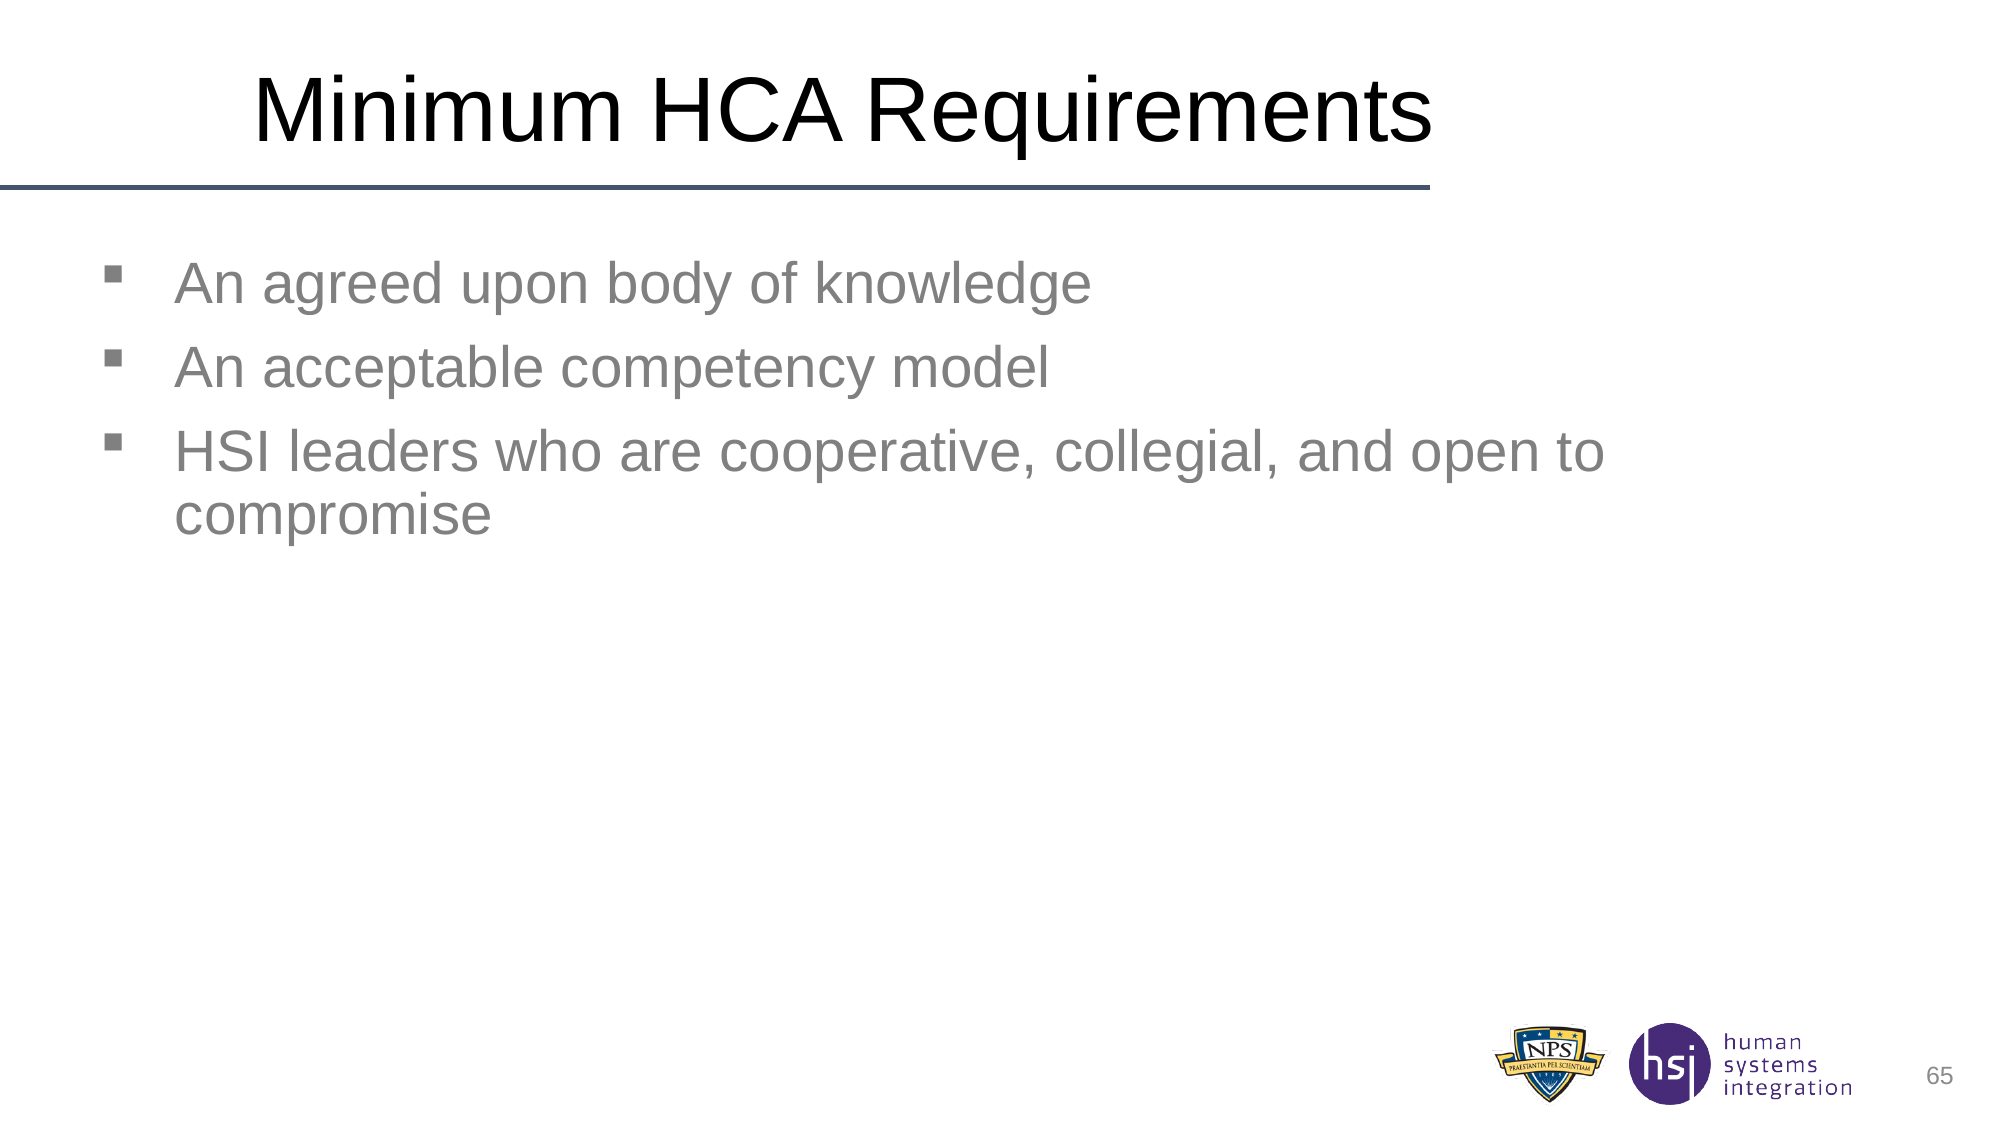

# Minimum HCA Requirements
An agreed upon body of knowledge
An acceptable competency model
HSI leaders who are cooperative, collegial, and open to compromise
65